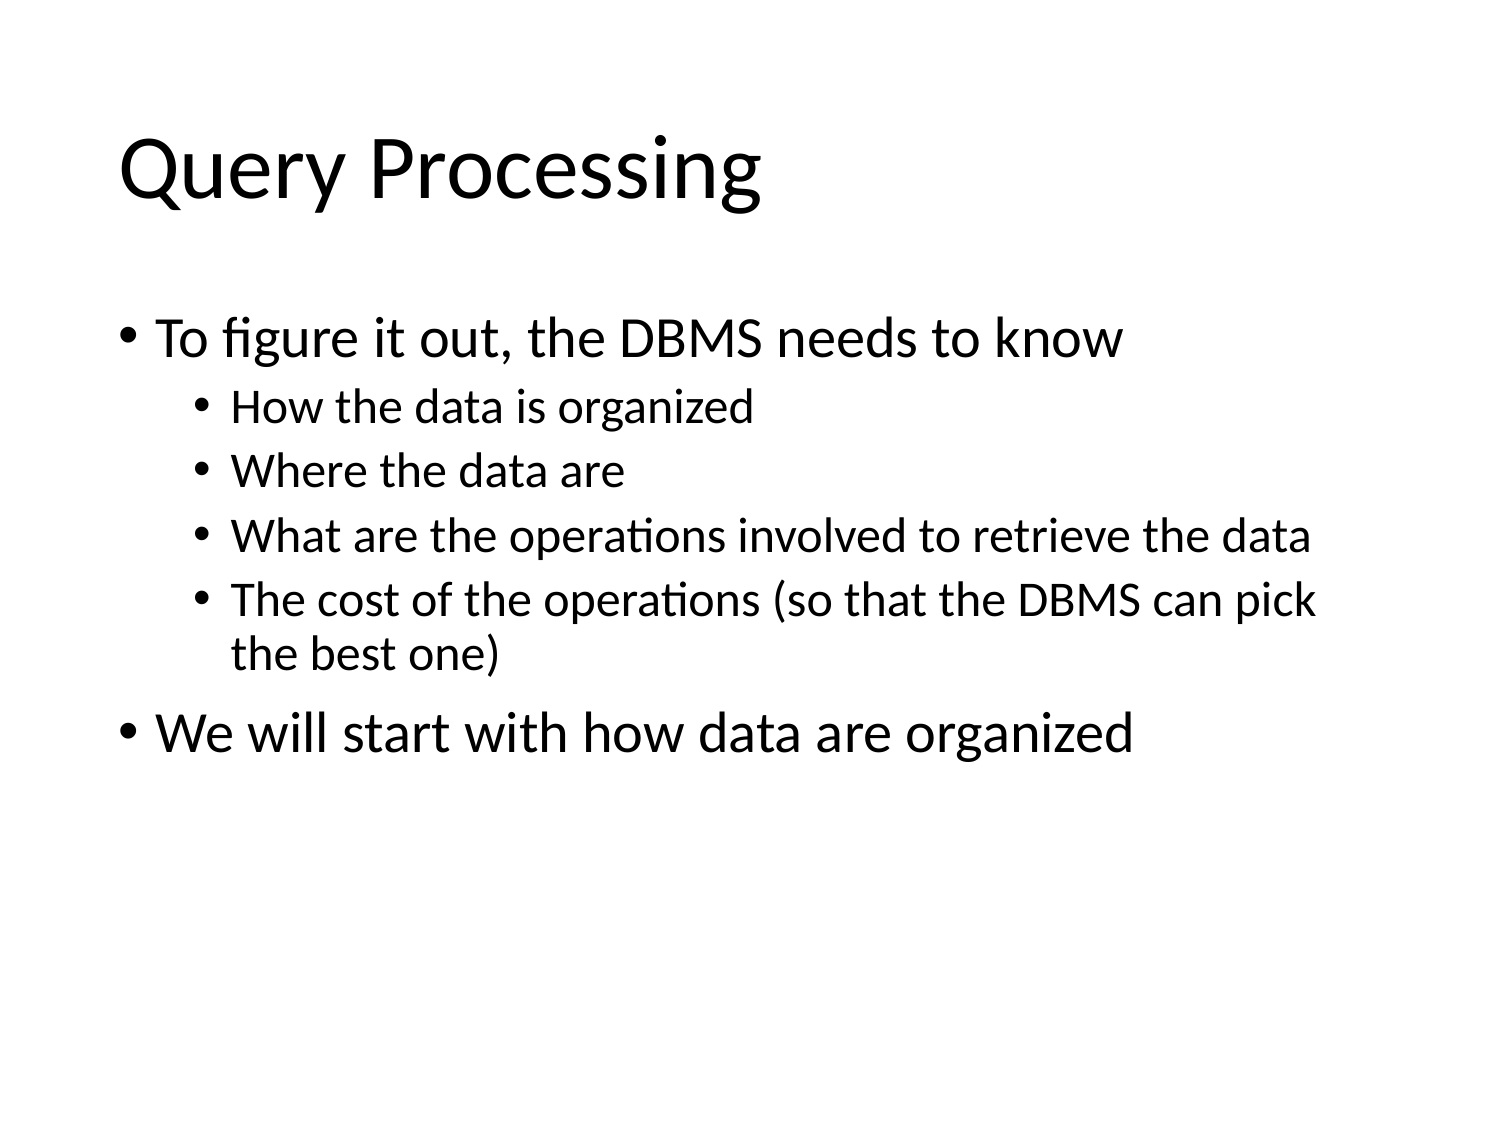

# Query Processing
To figure it out, the DBMS needs to know
How the data is organized
Where the data are
What are the operations involved to retrieve the data
The cost of the operations (so that the DBMS can pick the best one)
We will start with how data are organized